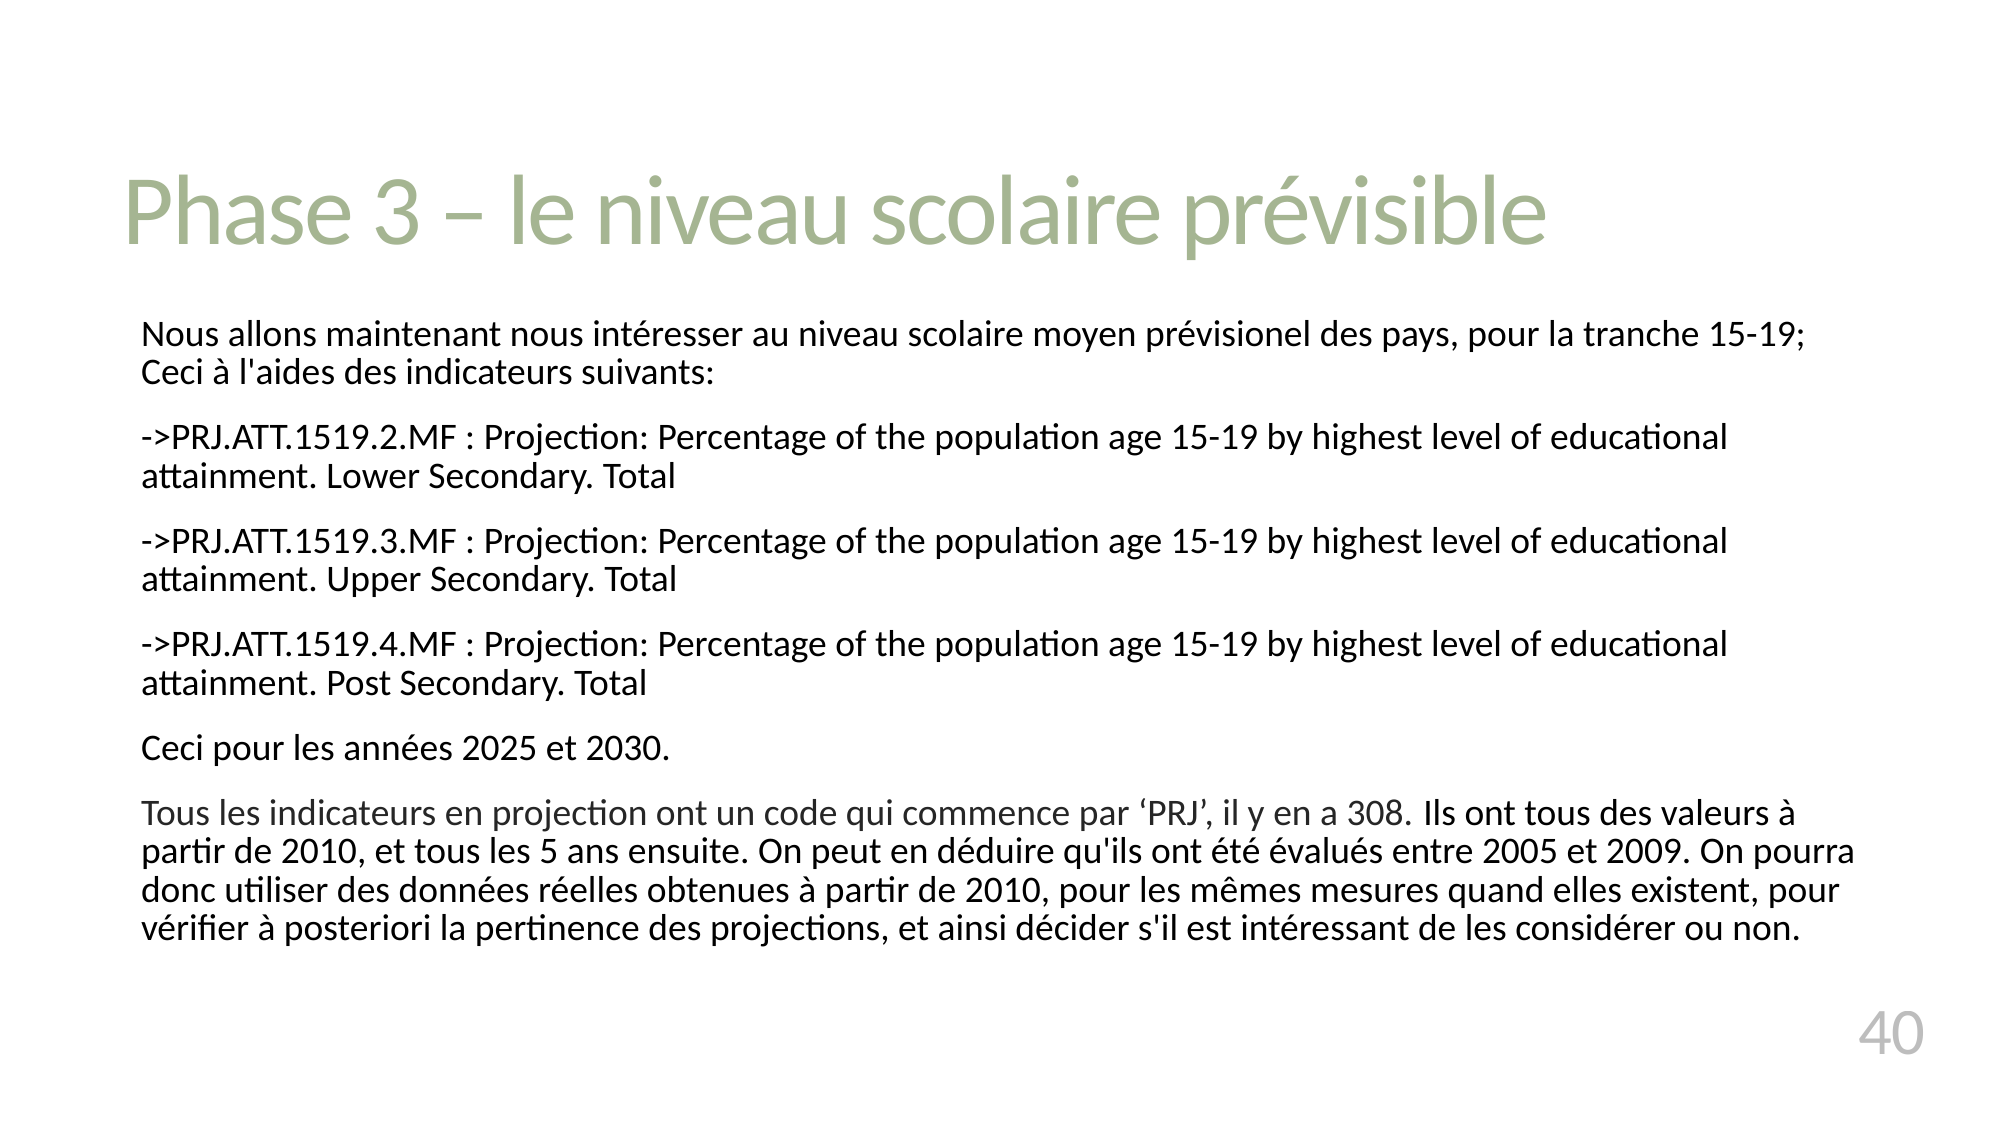

# Phase 3 – le niveau scolaire prévisible
Nous allons maintenant nous intéresser au niveau scolaire moyen prévisionel des pays, pour la tranche 15-19; Ceci à l'aides des indicateurs suivants:
->PRJ.ATT.1519.2.MF : Projection: Percentage of the population age 15-19 by highest level of educational attainment. Lower Secondary. Total
->PRJ.ATT.1519.3.MF : Projection: Percentage of the population age 15-19 by highest level of educational attainment. Upper Secondary. Total
->PRJ.ATT.1519.4.MF : Projection: Percentage of the population age 15-19 by highest level of educational attainment. Post Secondary. Total
Ceci pour les années 2025 et 2030.
Tous les indicateurs en projection ont un code qui commence par ‘PRJ’, il y en a 308. Ils ont tous des valeurs à partir de 2010, et tous les 5 ans ensuite. On peut en déduire qu'ils ont été évalués entre 2005 et 2009. On pourra donc utiliser des données réelles obtenues à partir de 2010, pour les mêmes mesures quand elles existent, pour vérifier à posteriori la pertinence des projections, et ainsi décider s'il est intéressant de les considérer ou non.
40